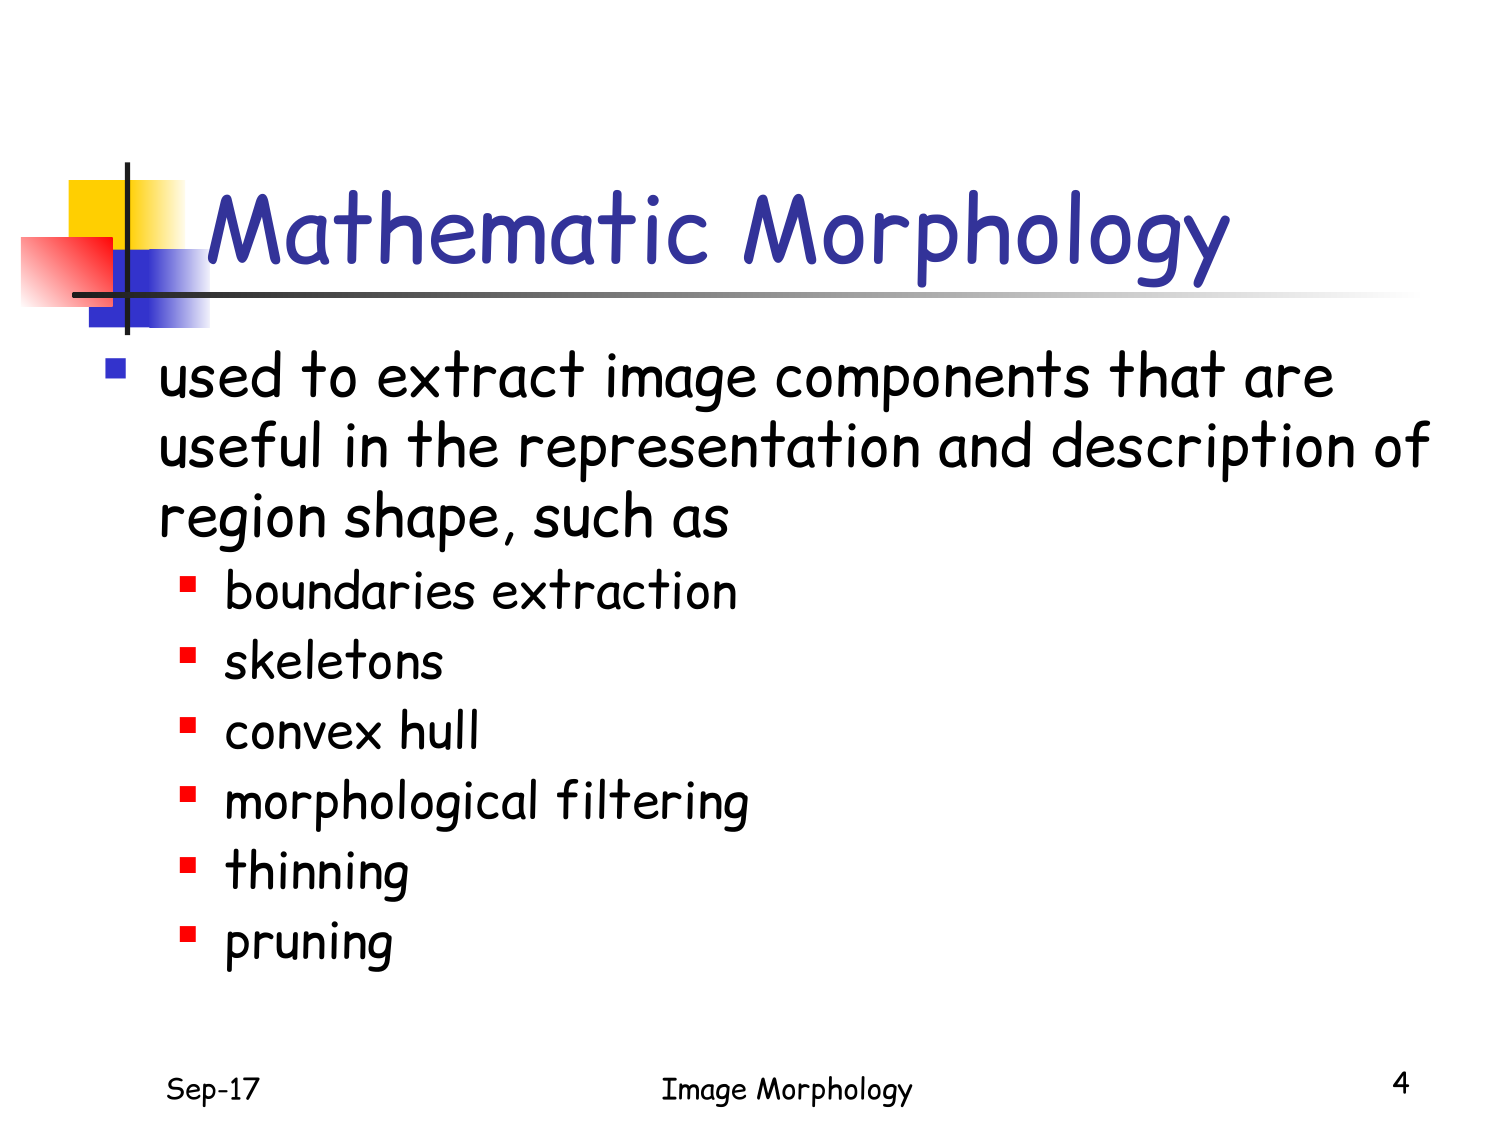

# Mathematic Morphology
used to extract image components that are useful in the representation and description of region shape, such as
boundaries extraction
skeletons
convex hull
morphological filtering
thinning
pruning
Sep-17
Image Morphology
4